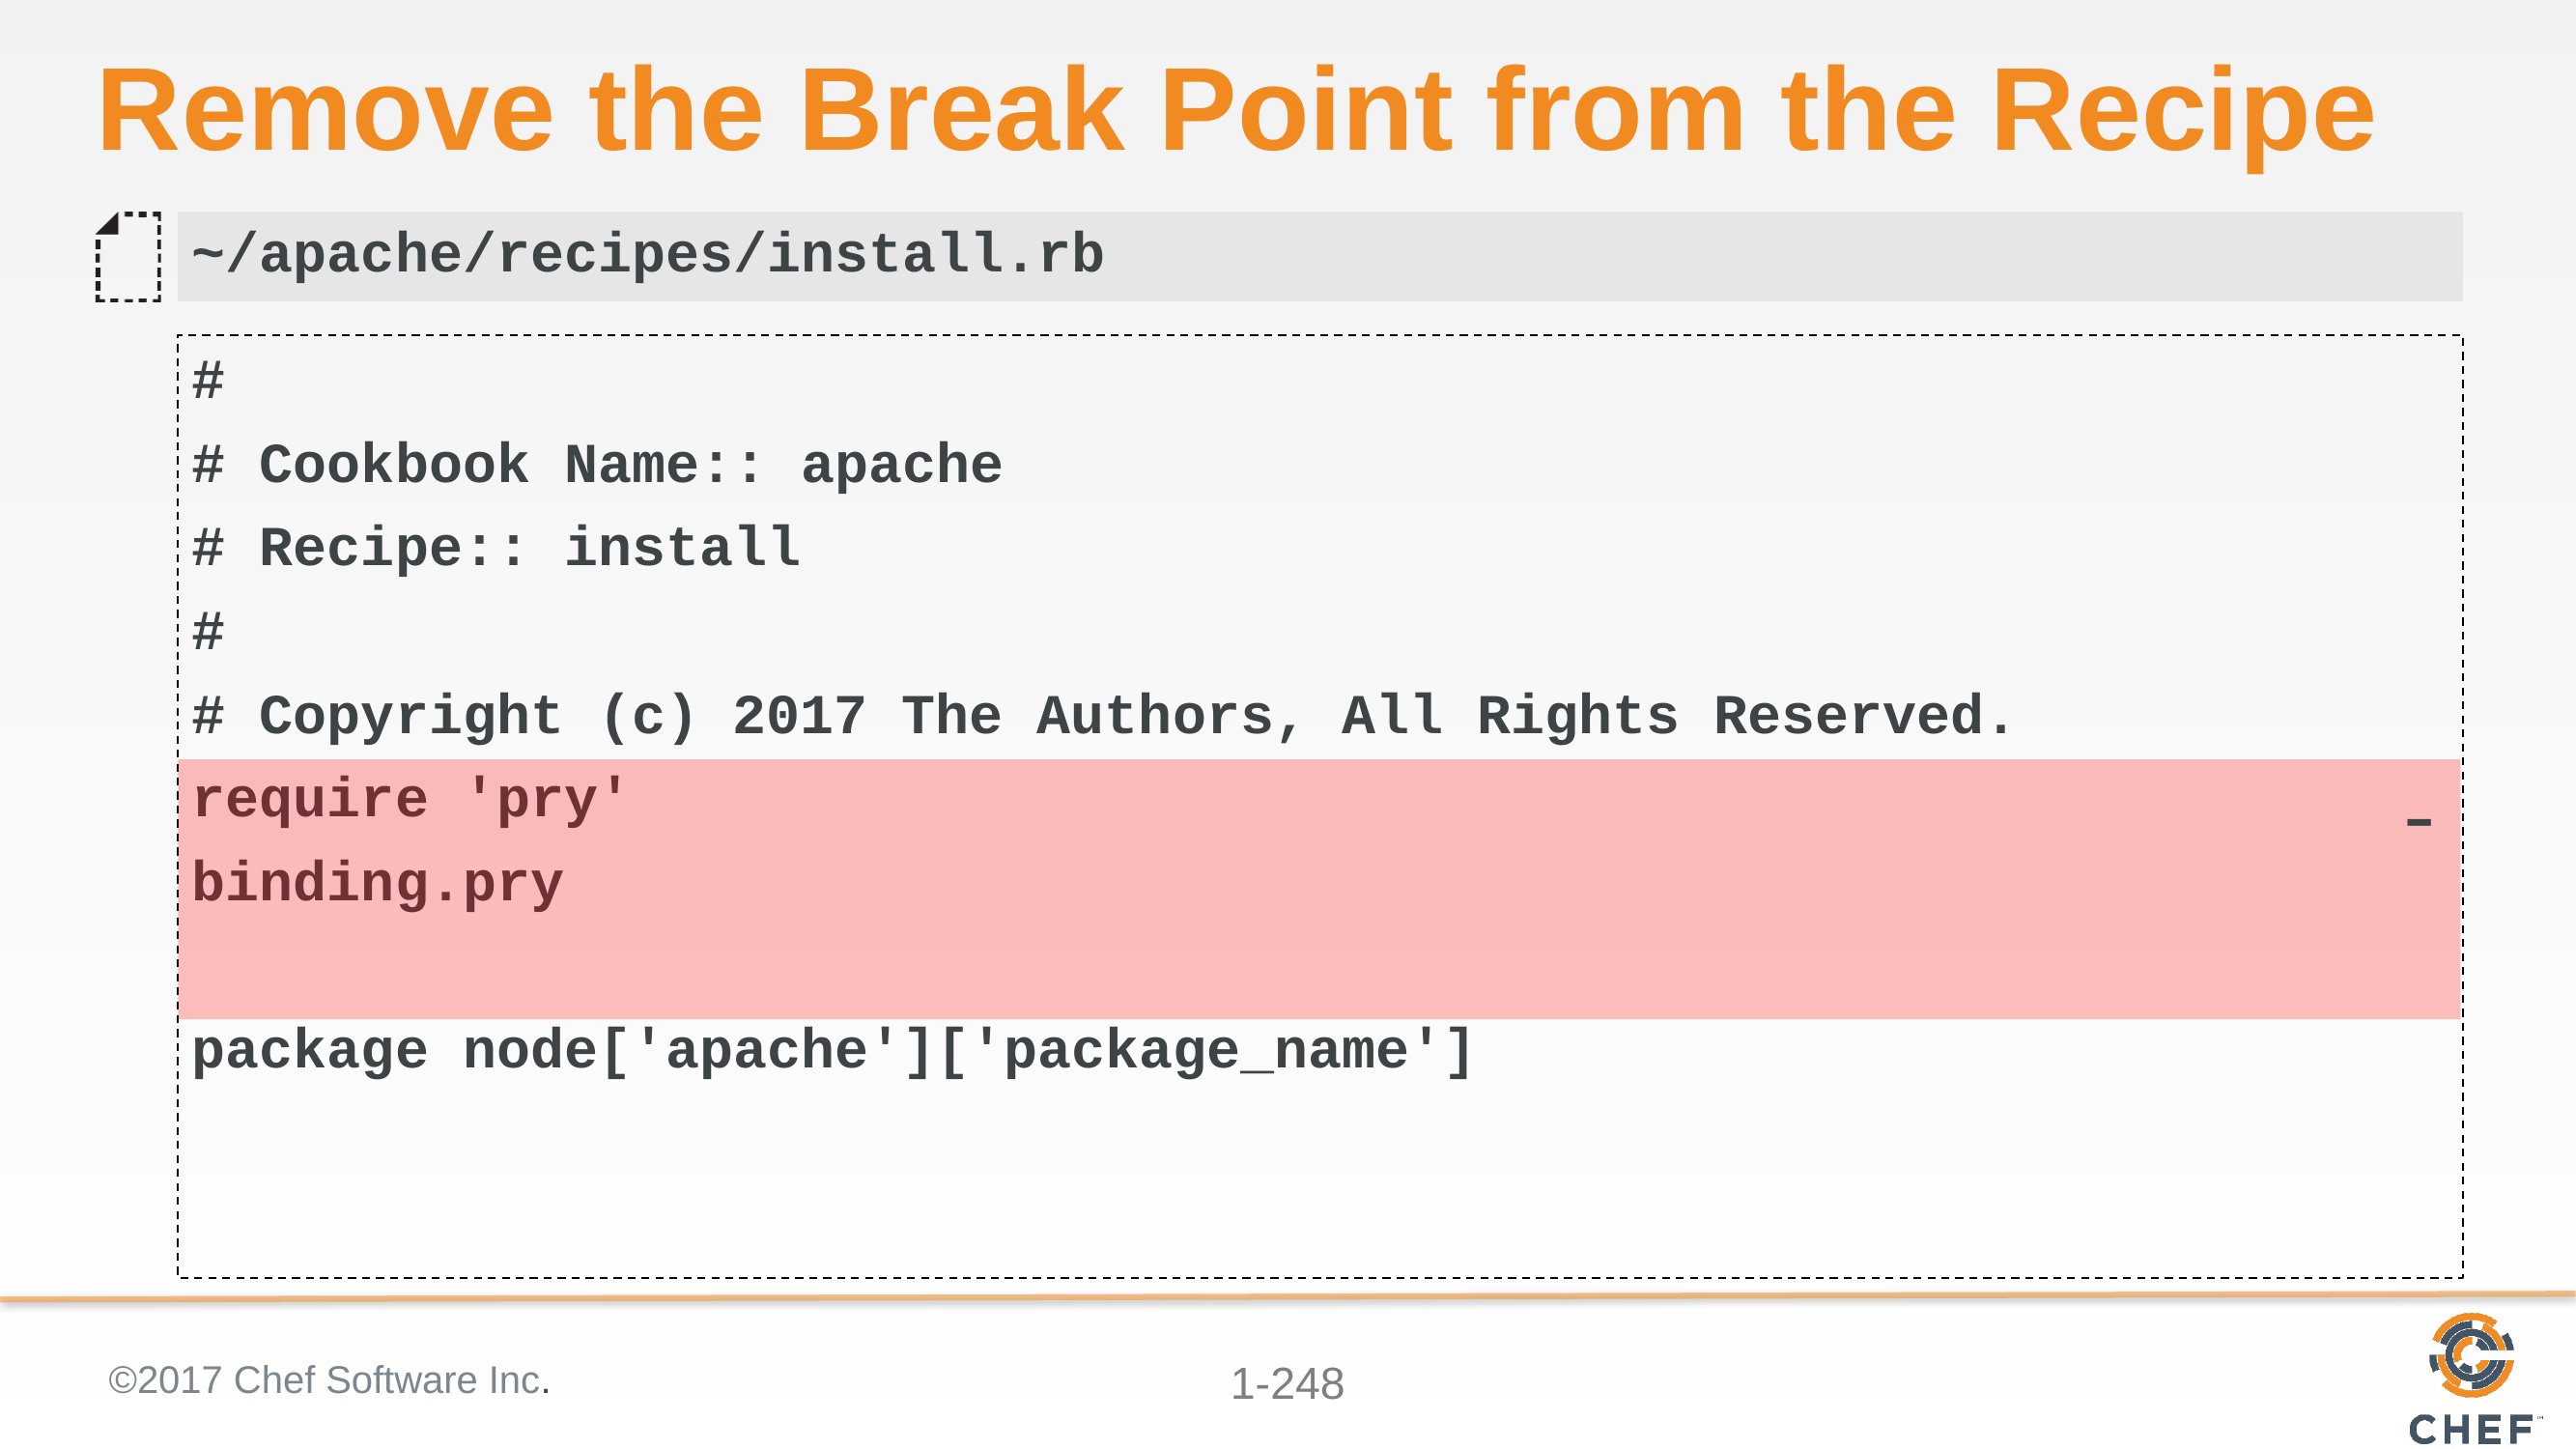

# Remove the Break Point from the Recipe
~/apache/recipes/install.rb
#
# Cookbook Name:: apache
# Recipe:: install
#
# Copyright (c) 2017 The Authors, All Rights Reserved.
require 'pry'
binding.pry

package node['apache']['package_name']

-